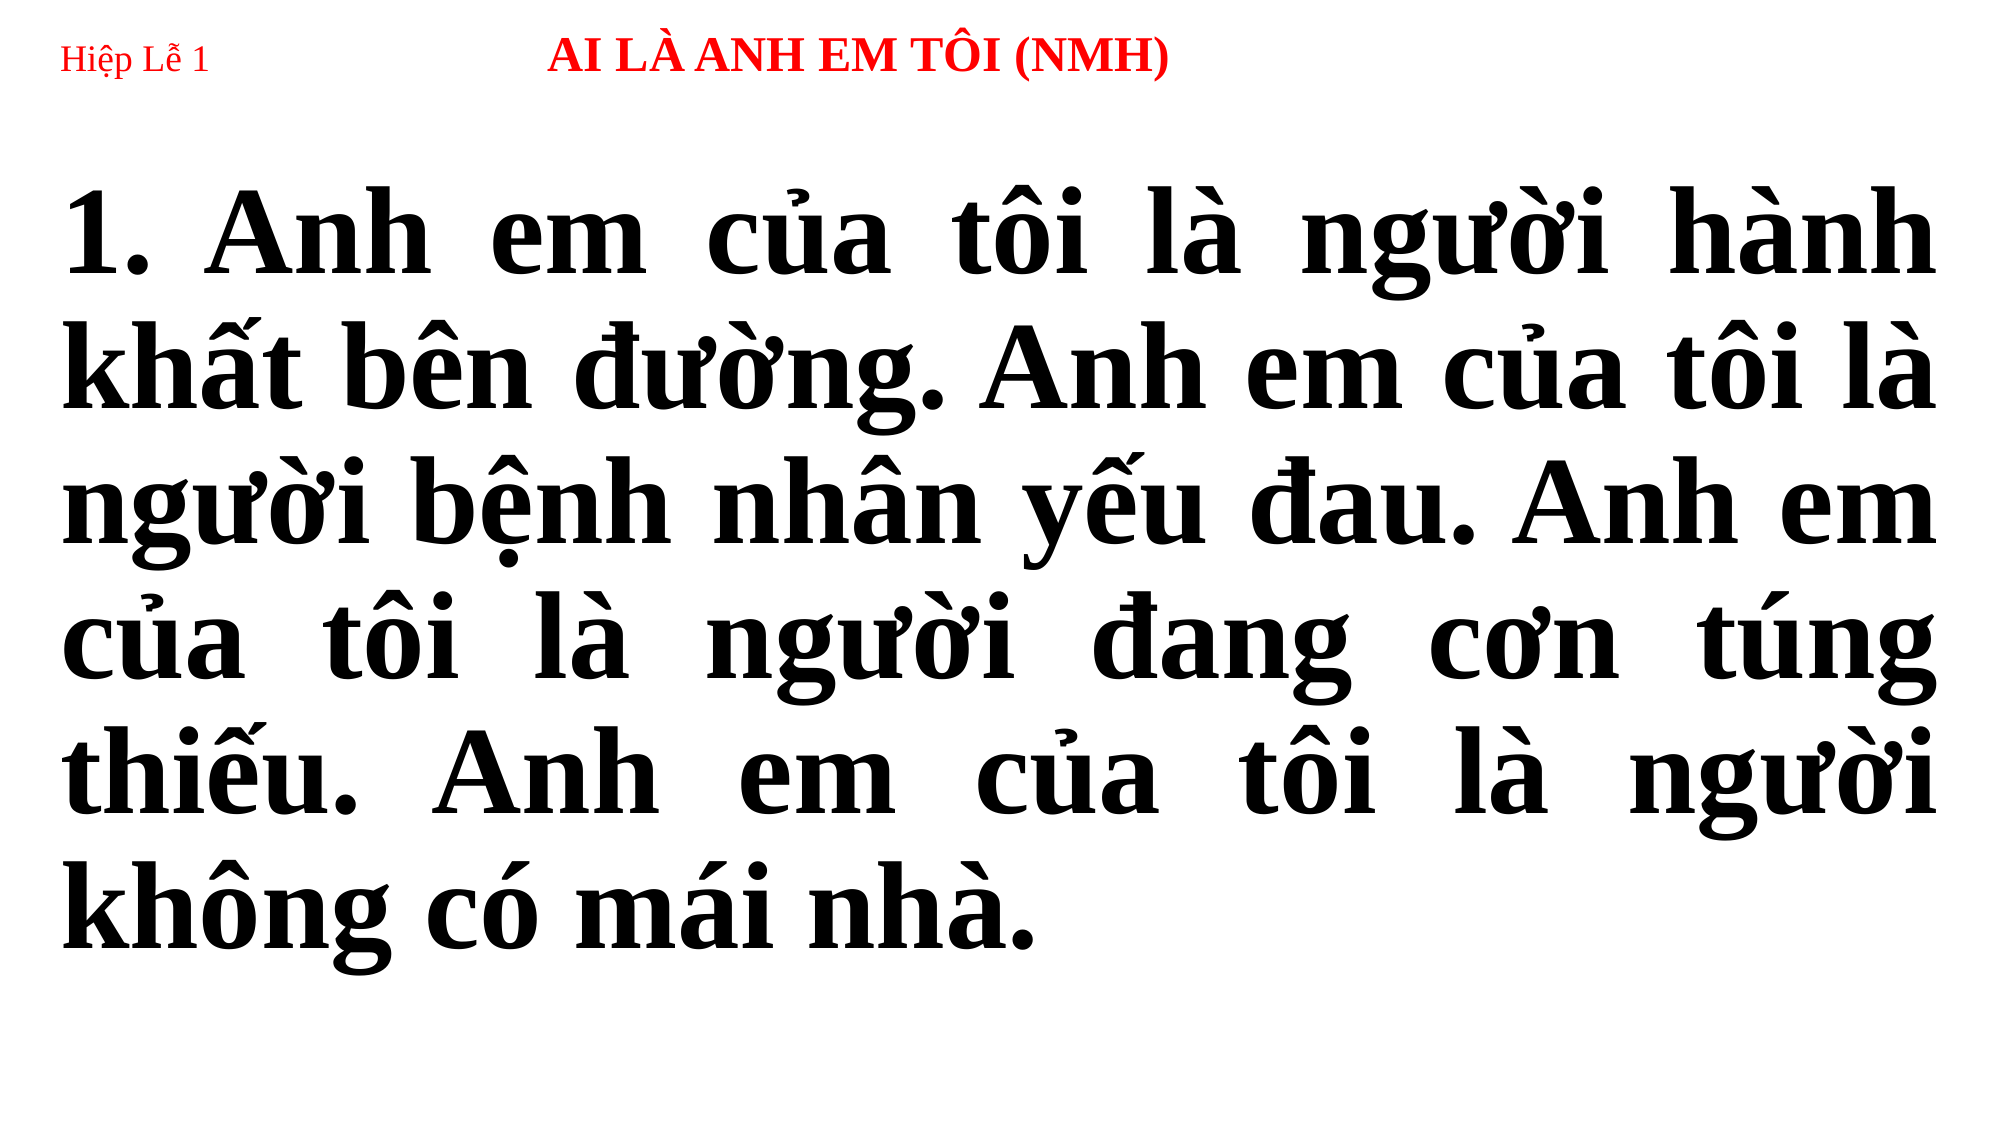

# Hiệp Lễ 1                    	    AI LÀ ANH EM TÔI (NMH)
1. Anh em của tôi là người hành khất bên đường. Anh em của tôi là người bệnh nhân yếu đau. Anh em của tôi là người đang cơn túng thiếu. Anh em của tôi là người không có mái nhà.